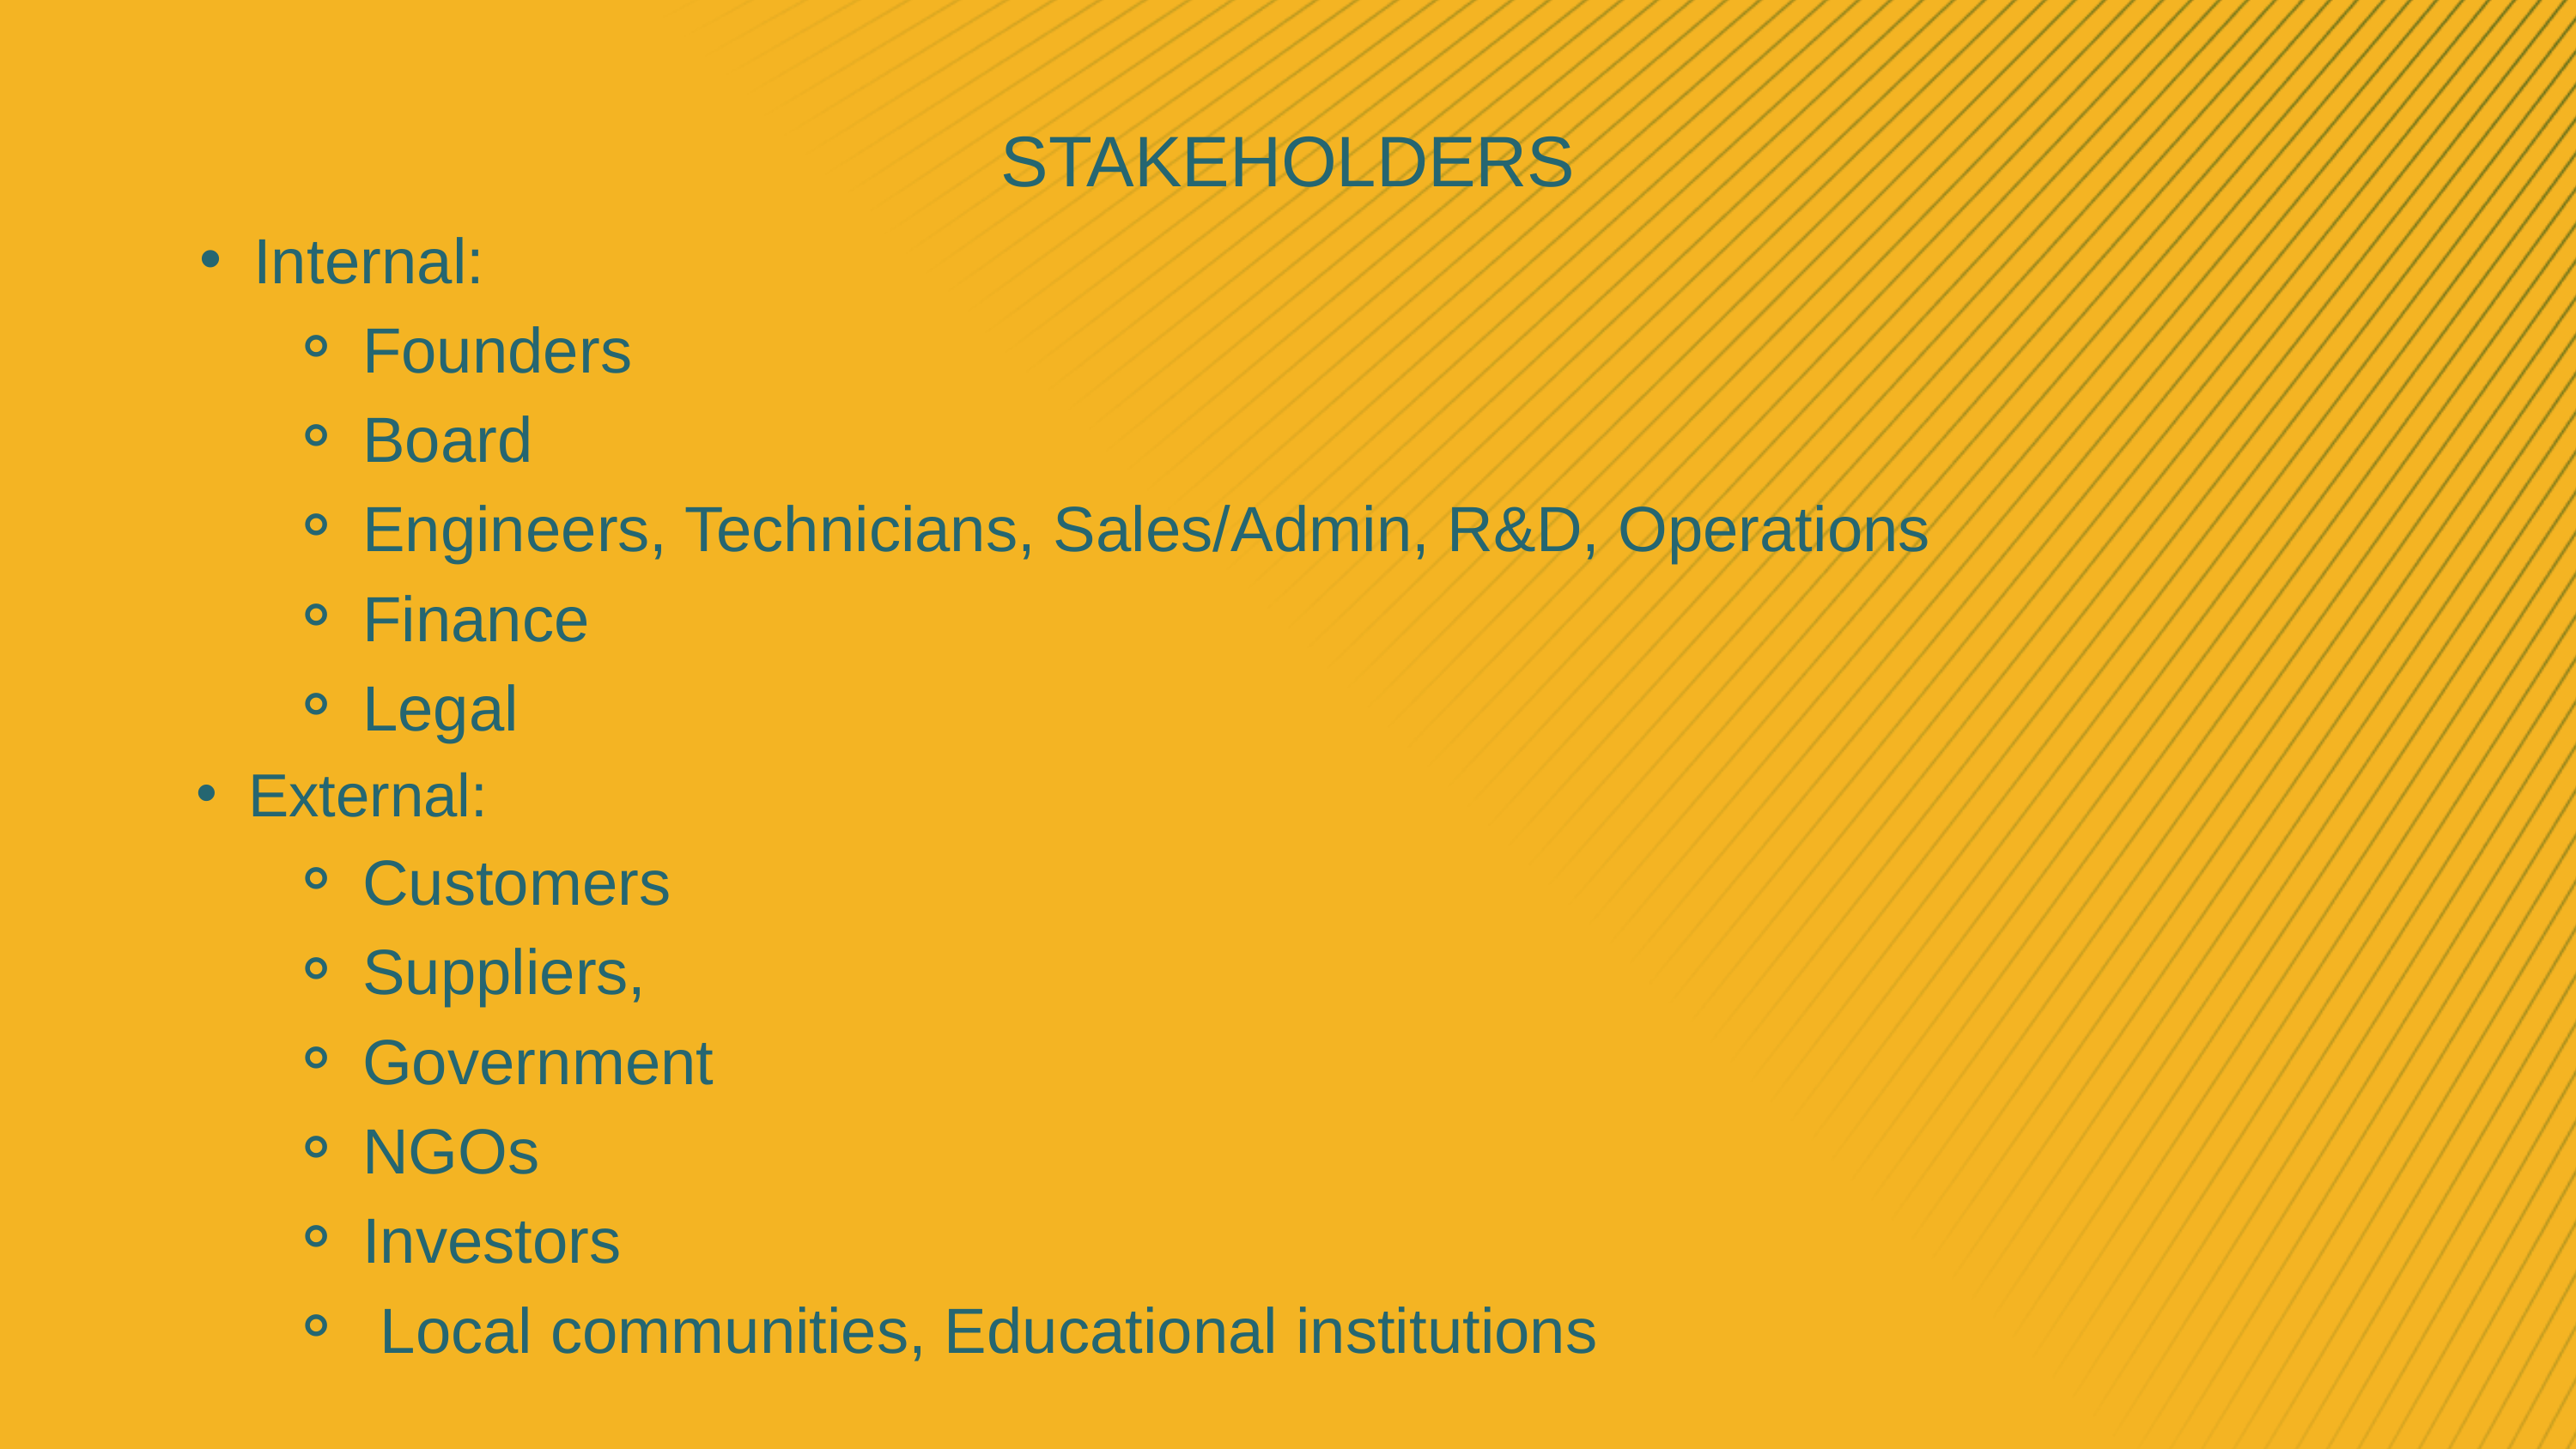

STAKEHOLDERS
Internal:
Founders
Board
Engineers, Technicians, Sales/Admin, R&D, Operations
Finance
Legal
External:
Customers
Suppliers,
Government
NGOs
Investors
 Local communities, Educational institutions